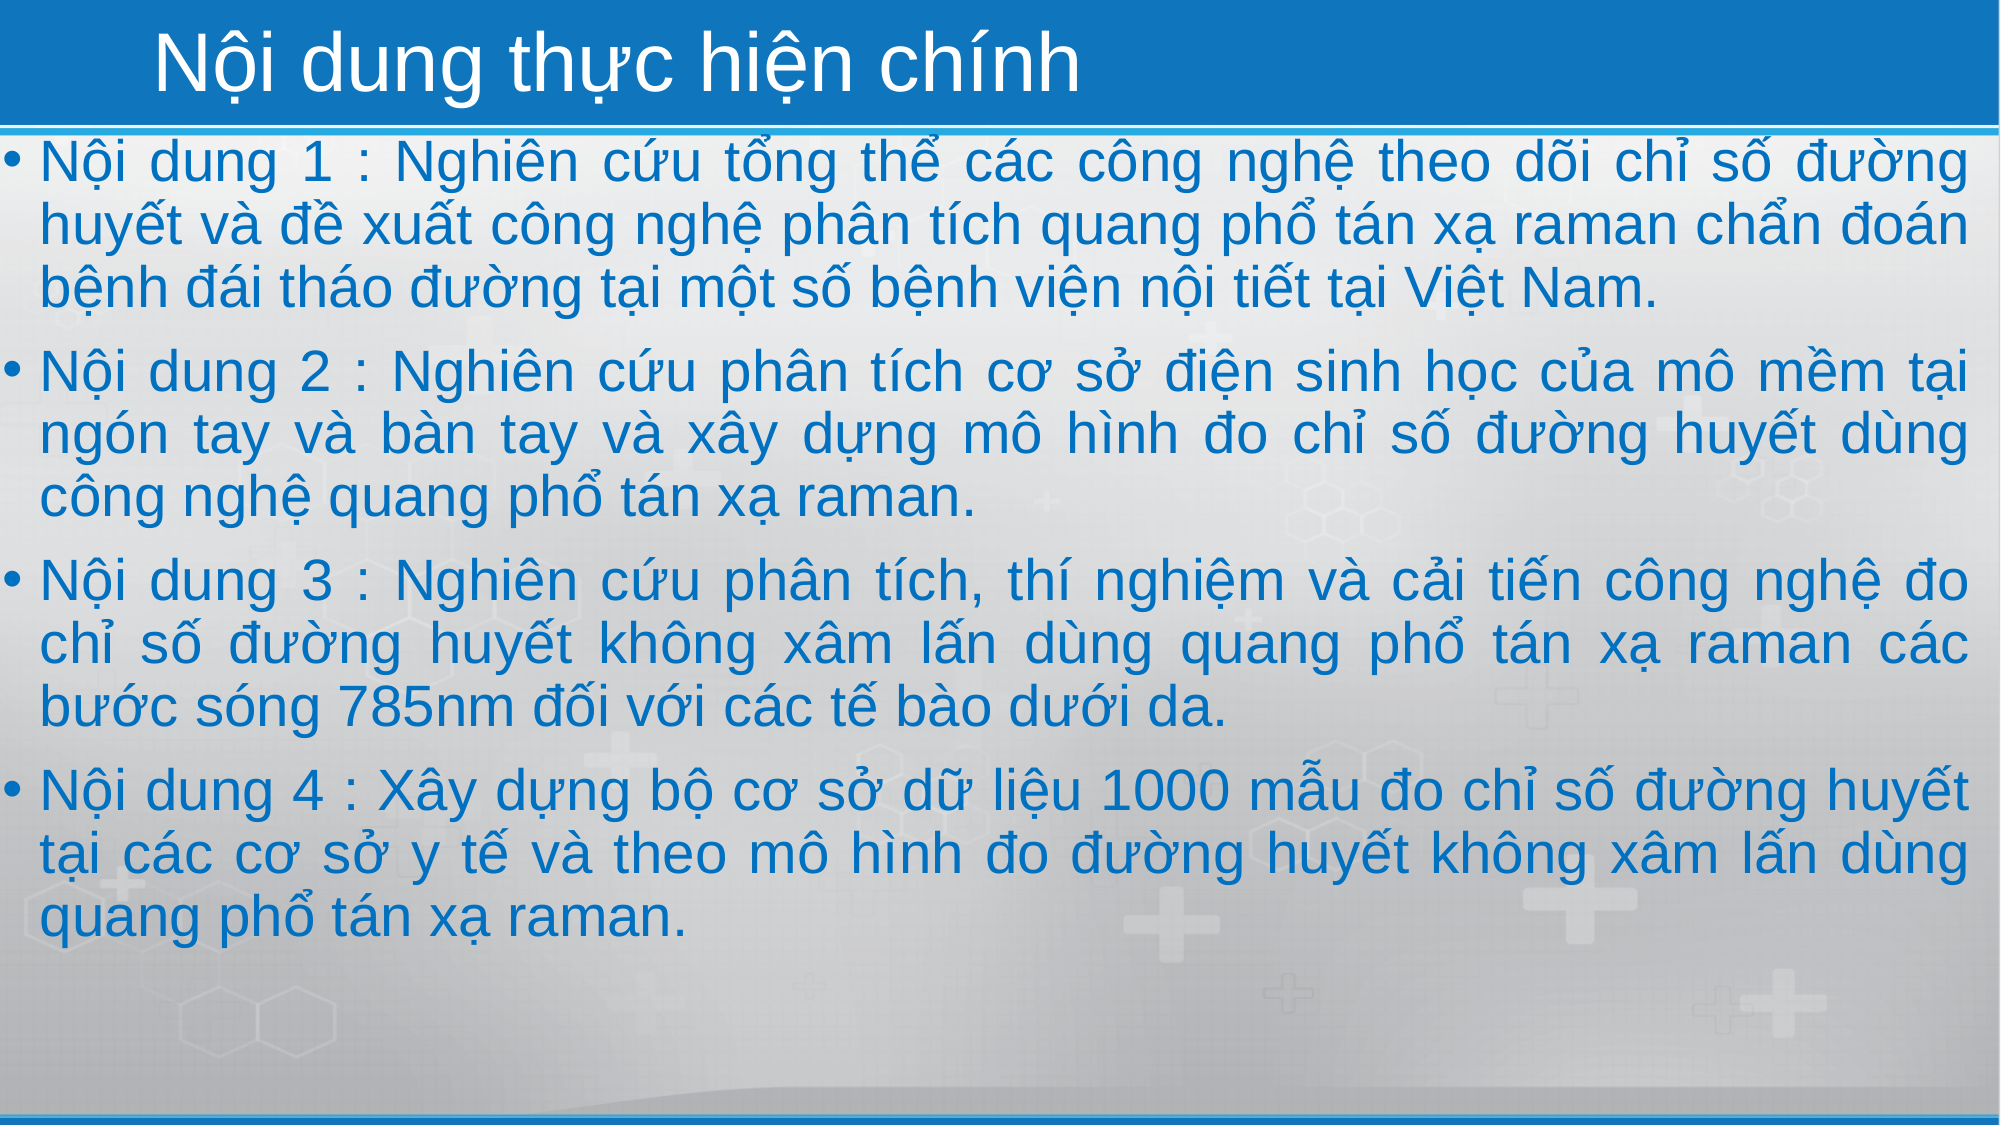

# Nội dung thực hiện chính
Nội dung 1 : Nghiên cứu tổng thể các công nghệ theo dõi chỉ số đường huyết và đề xuất công nghệ phân tích quang phổ tán xạ raman chẩn đoán bệnh đái tháo đường tại một số bệnh viện nội tiết tại Việt Nam.
Nội dung 2 : Nghiên cứu phân tích cơ sở điện sinh học của mô mềm tại ngón tay và bàn tay và xây dựng mô hình đo chỉ số đường huyết dùng công nghệ quang phổ tán xạ raman.
Nội dung 3 : Nghiên cứu phân tích, thí nghiệm và cải tiến công nghệ đo chỉ số đường huyết không xâm lấn dùng quang phổ tán xạ raman các bước sóng 785nm đối với các tế bào dưới da.
Nội dung 4 : Xây dựng bộ cơ sở dữ liệu 1000 mẫu đo chỉ số đường huyết tại các cơ sở y tế và theo mô hình đo đường huyết không xâm lấn dùng quang phổ tán xạ raman.